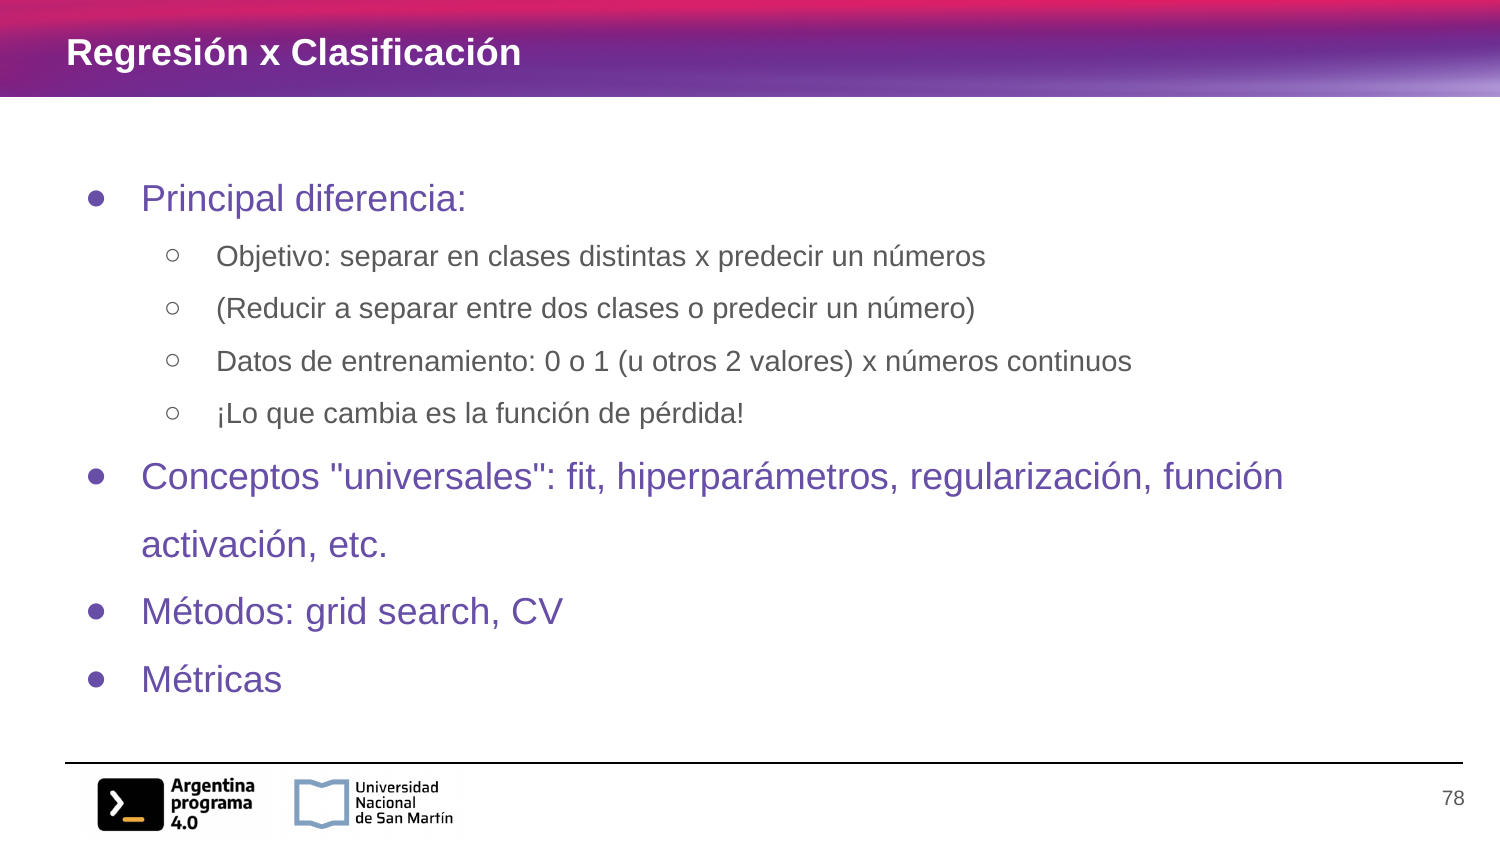

# Regresión x Clasificación
Principal diferencia:
Objetivo: separar en clases distintas x predecir un números
(Reducir a separar entre dos clases o predecir un número)
Datos de entrenamiento: 0 o 1 (u otros 2 valores) x números continuos
¡Lo que cambia es la función de pérdida!
Conceptos "universales": fit, hiperparámetros, regularización, función activación, etc.
Métodos: grid search, CV
Métricas
78